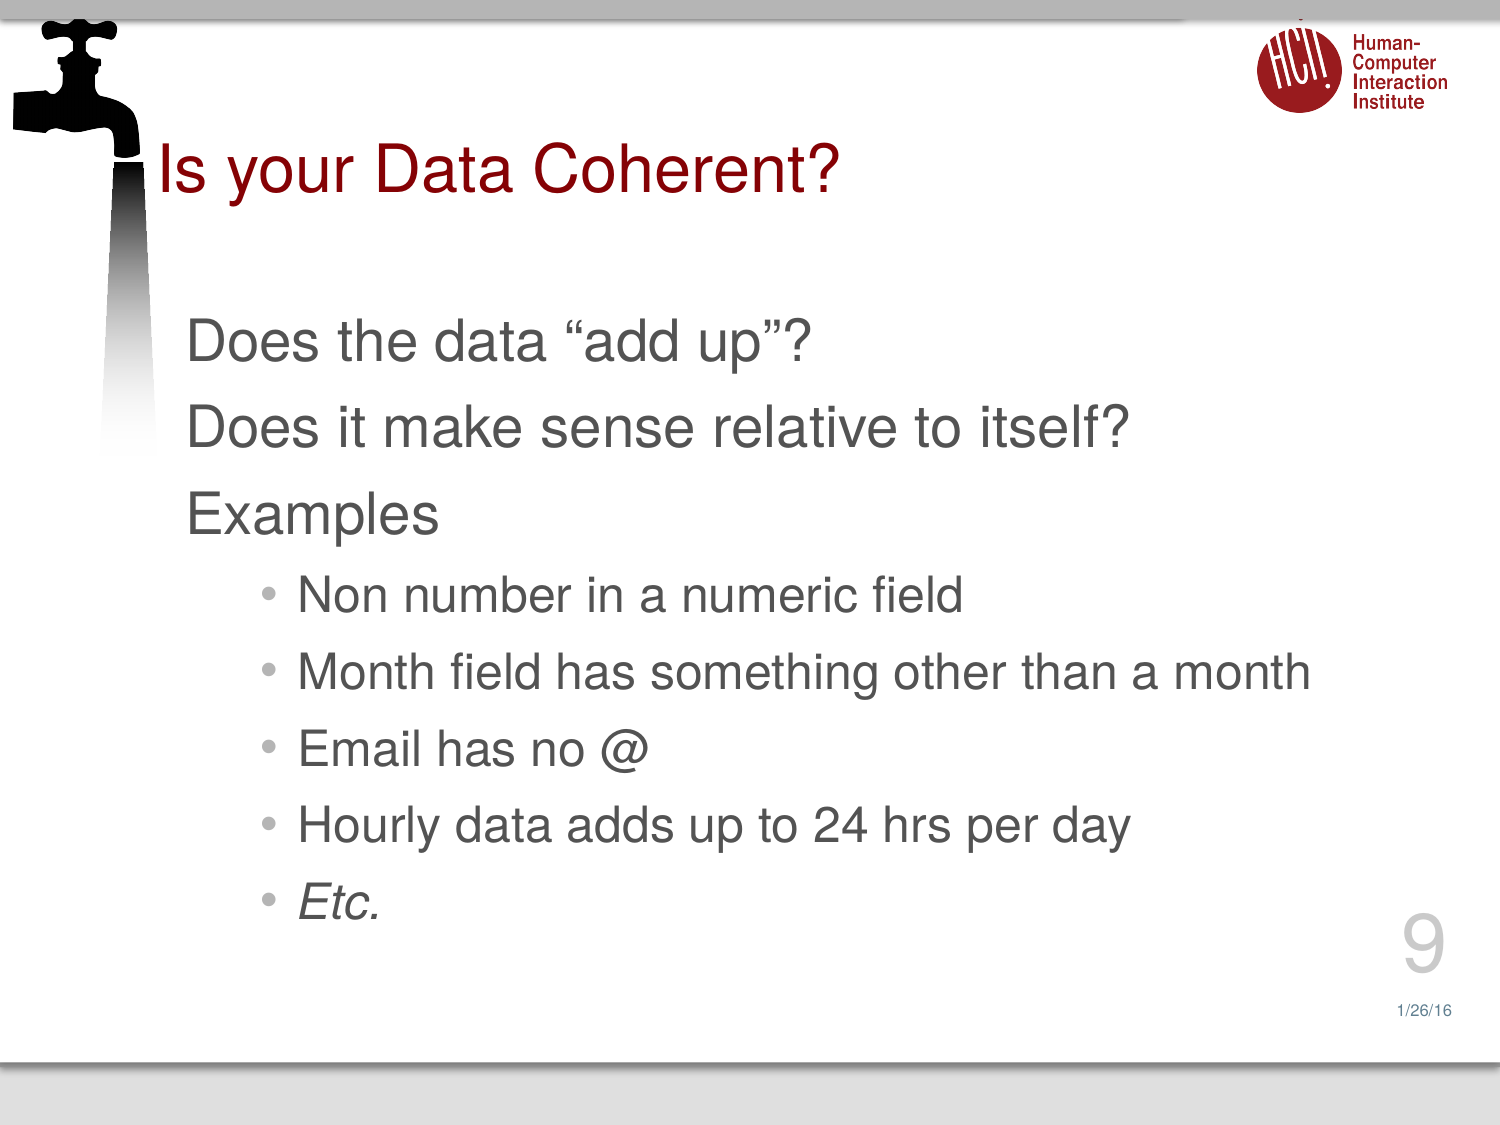

# Is your Data Coherent?
Does the data “add up”?
Does it make sense relative to itself?
Examples
Non number in a numeric field
Month field has something other than a month
Email has no @
Hourly data adds up to 24 hrs per day
Etc.

9
1/26/16